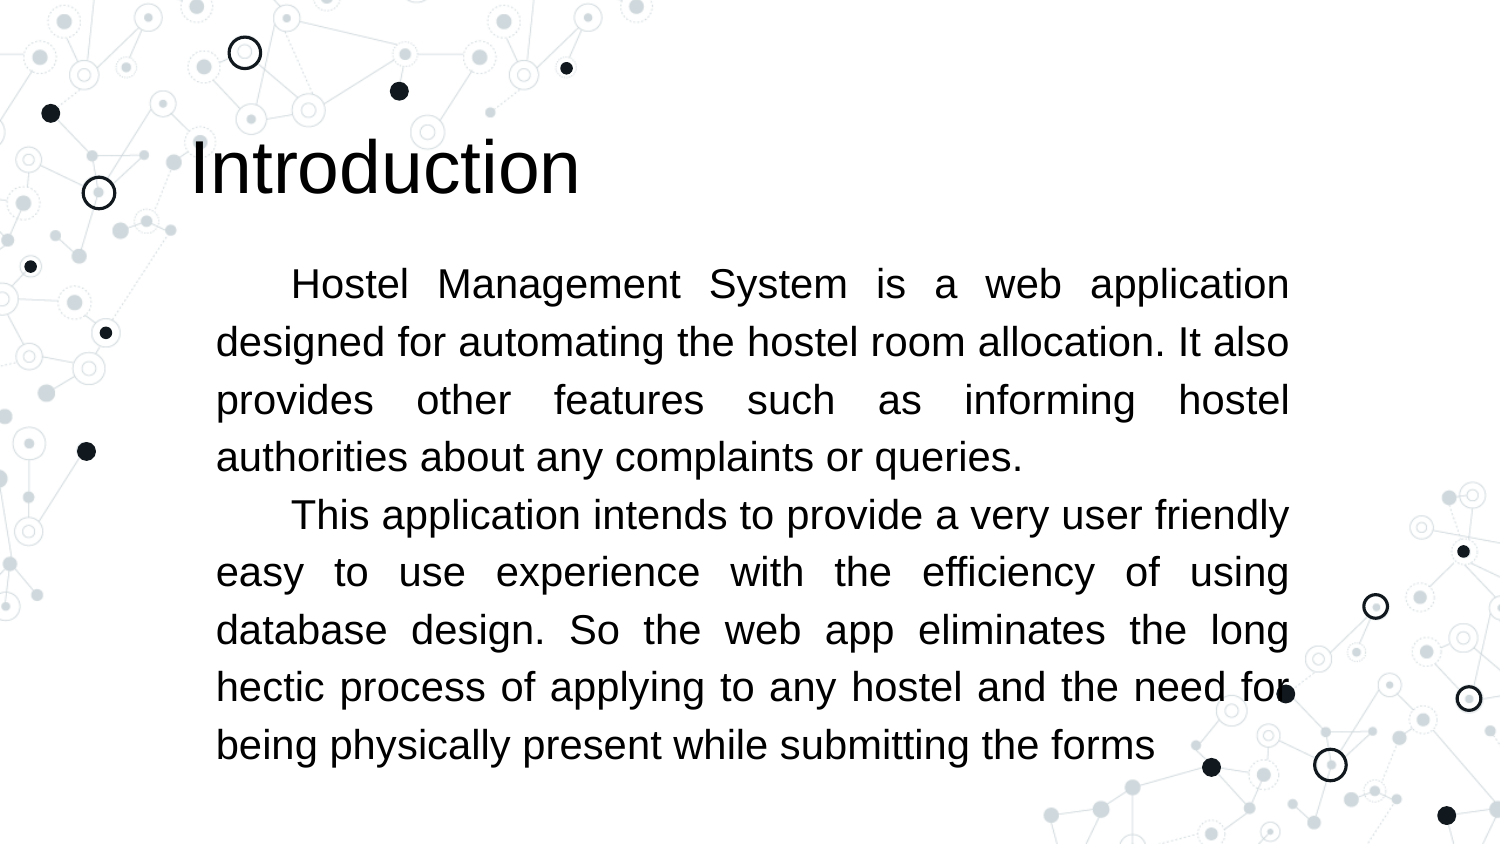

Introduction

Hostel Management System is a web application designed for automating the hostel room allocation. It also provides other features such as informing hostel authorities about any complaints or queries.
This application intends to provide a very user friendly easy to use experience with the efficiency of using database design. So the web app eliminates the long hectic process of applying to any hostel and the need for being physically present while submitting the forms